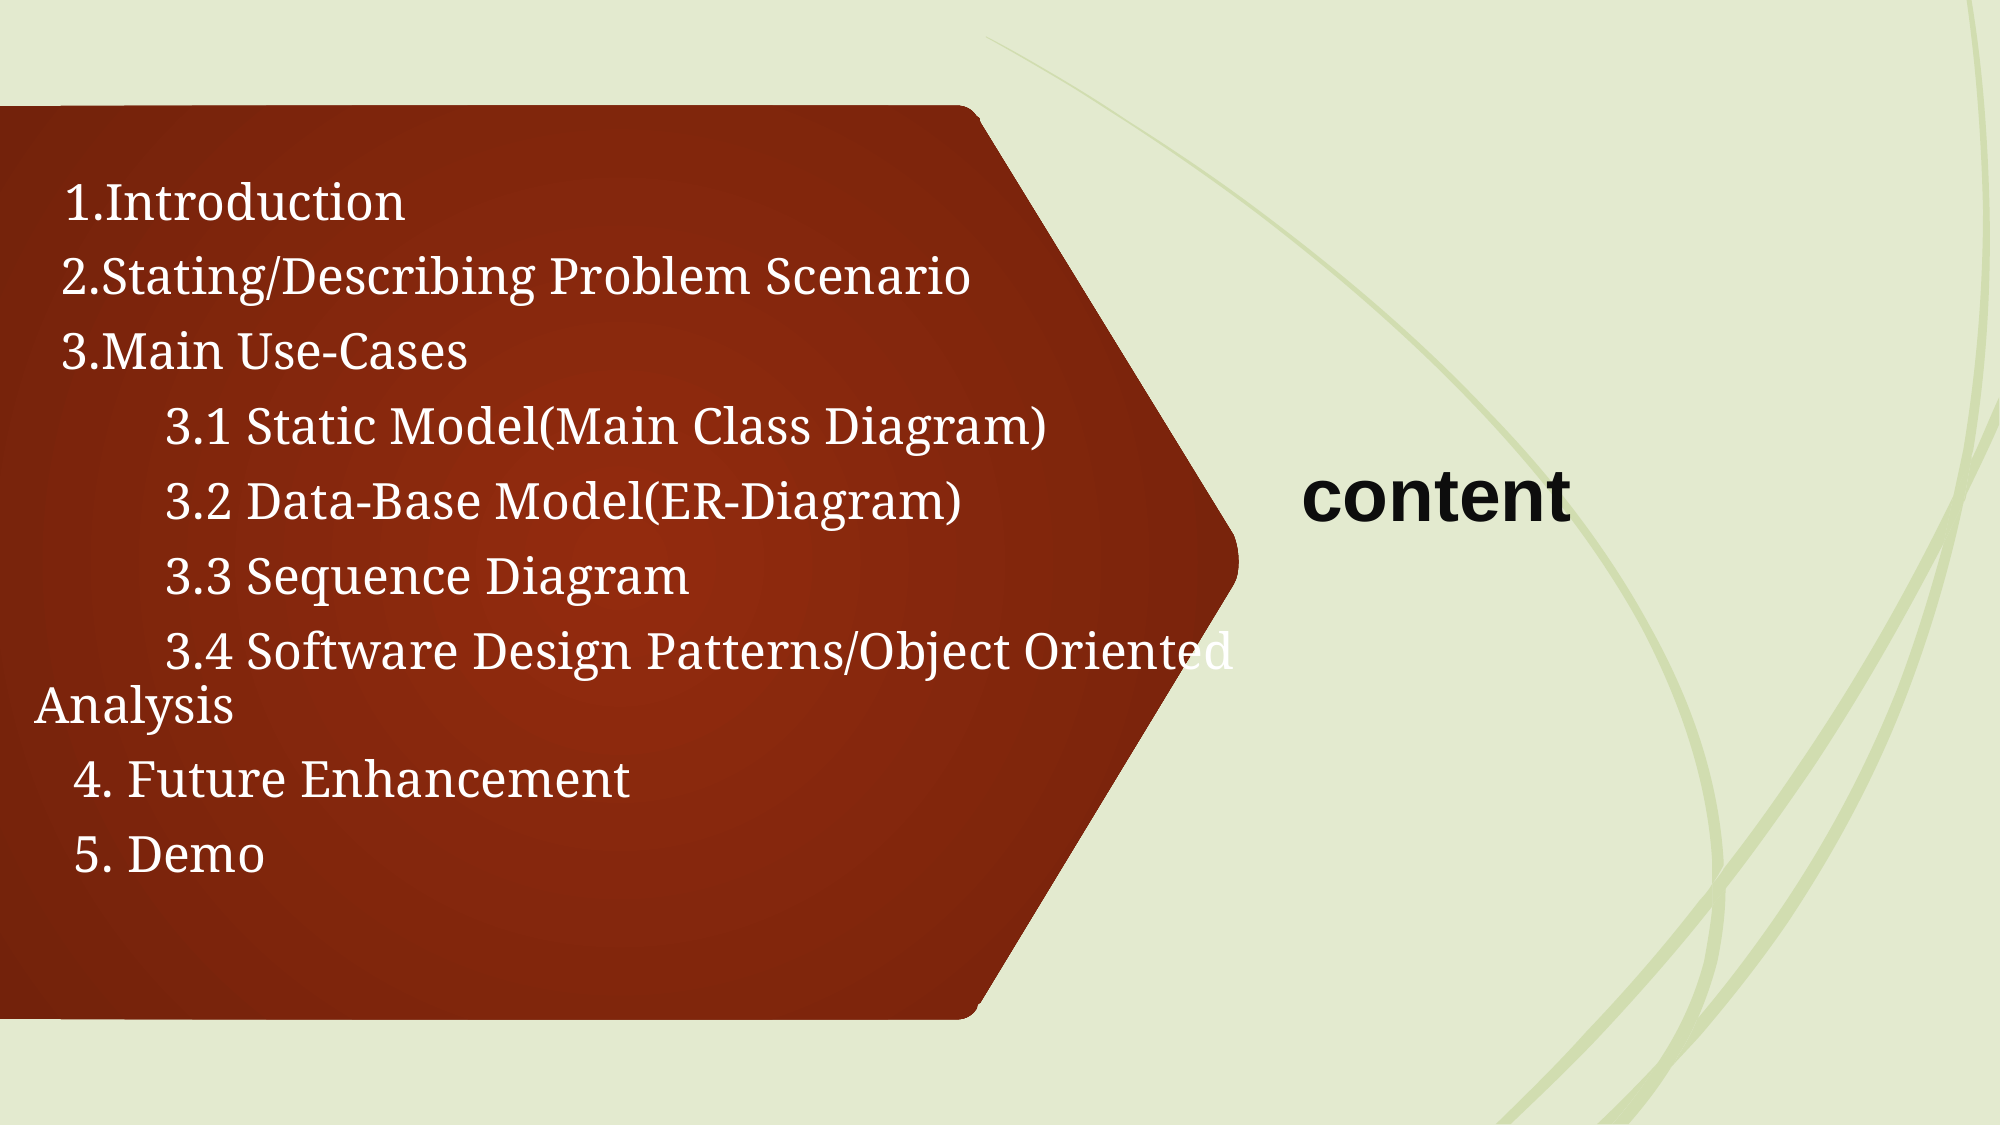

1.Introduction
  2.Stating/Describing Problem Scenario
  3.Main Use-Cases
          3.1 Static Model(Main Class Diagram)
          3.2 Data-Base Model(ER-Diagram)
          3.3 Sequence Diagram
          3.4 Software Design Patterns/Object Oriented Analysis
   4. Future Enhancement
   5. Demo

# content